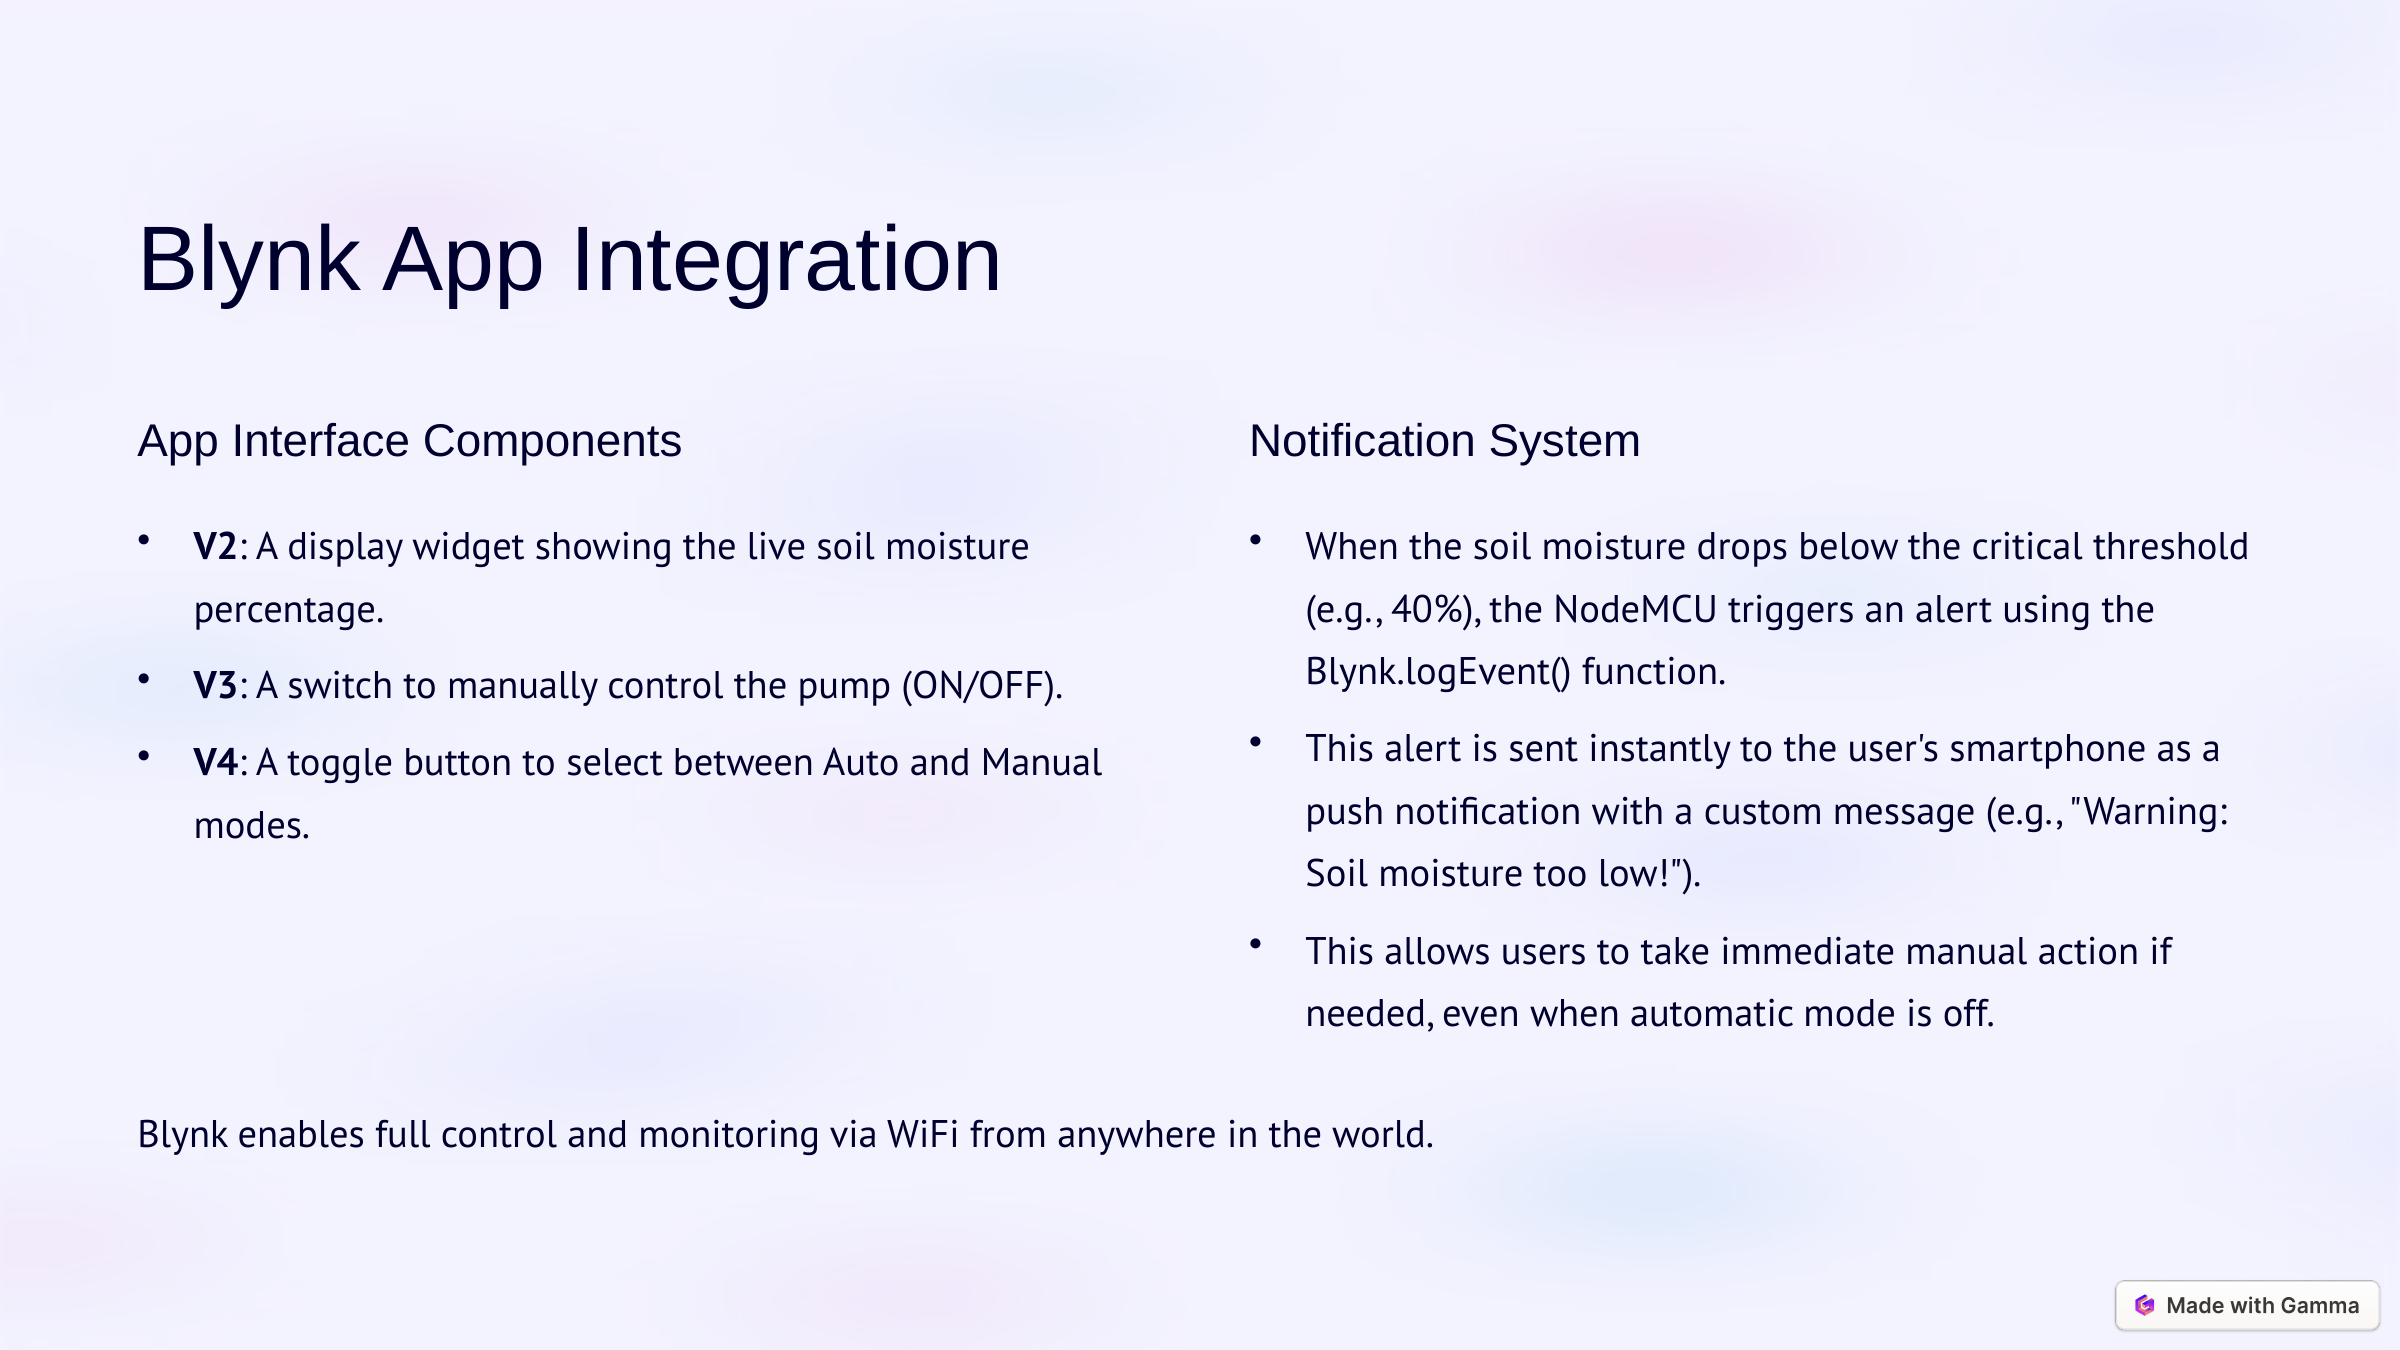

Blynk App Integration
App Interface Components
Notification System
V2: A display widget showing the live soil moisture percentage.
When the soil moisture drops below the critical threshold (e.g., 40%), the NodeMCU triggers an alert using the Blynk.logEvent() function.
V3: A switch to manually control the pump (ON/OFF).
This alert is sent instantly to the user's smartphone as a push notification with a custom message (e.g., "Warning: Soil moisture too low!").
V4: A toggle button to select between Auto and Manual modes.
This allows users to take immediate manual action if needed, even when automatic mode is off.
Blynk enables full control and monitoring via WiFi from anywhere in the world.